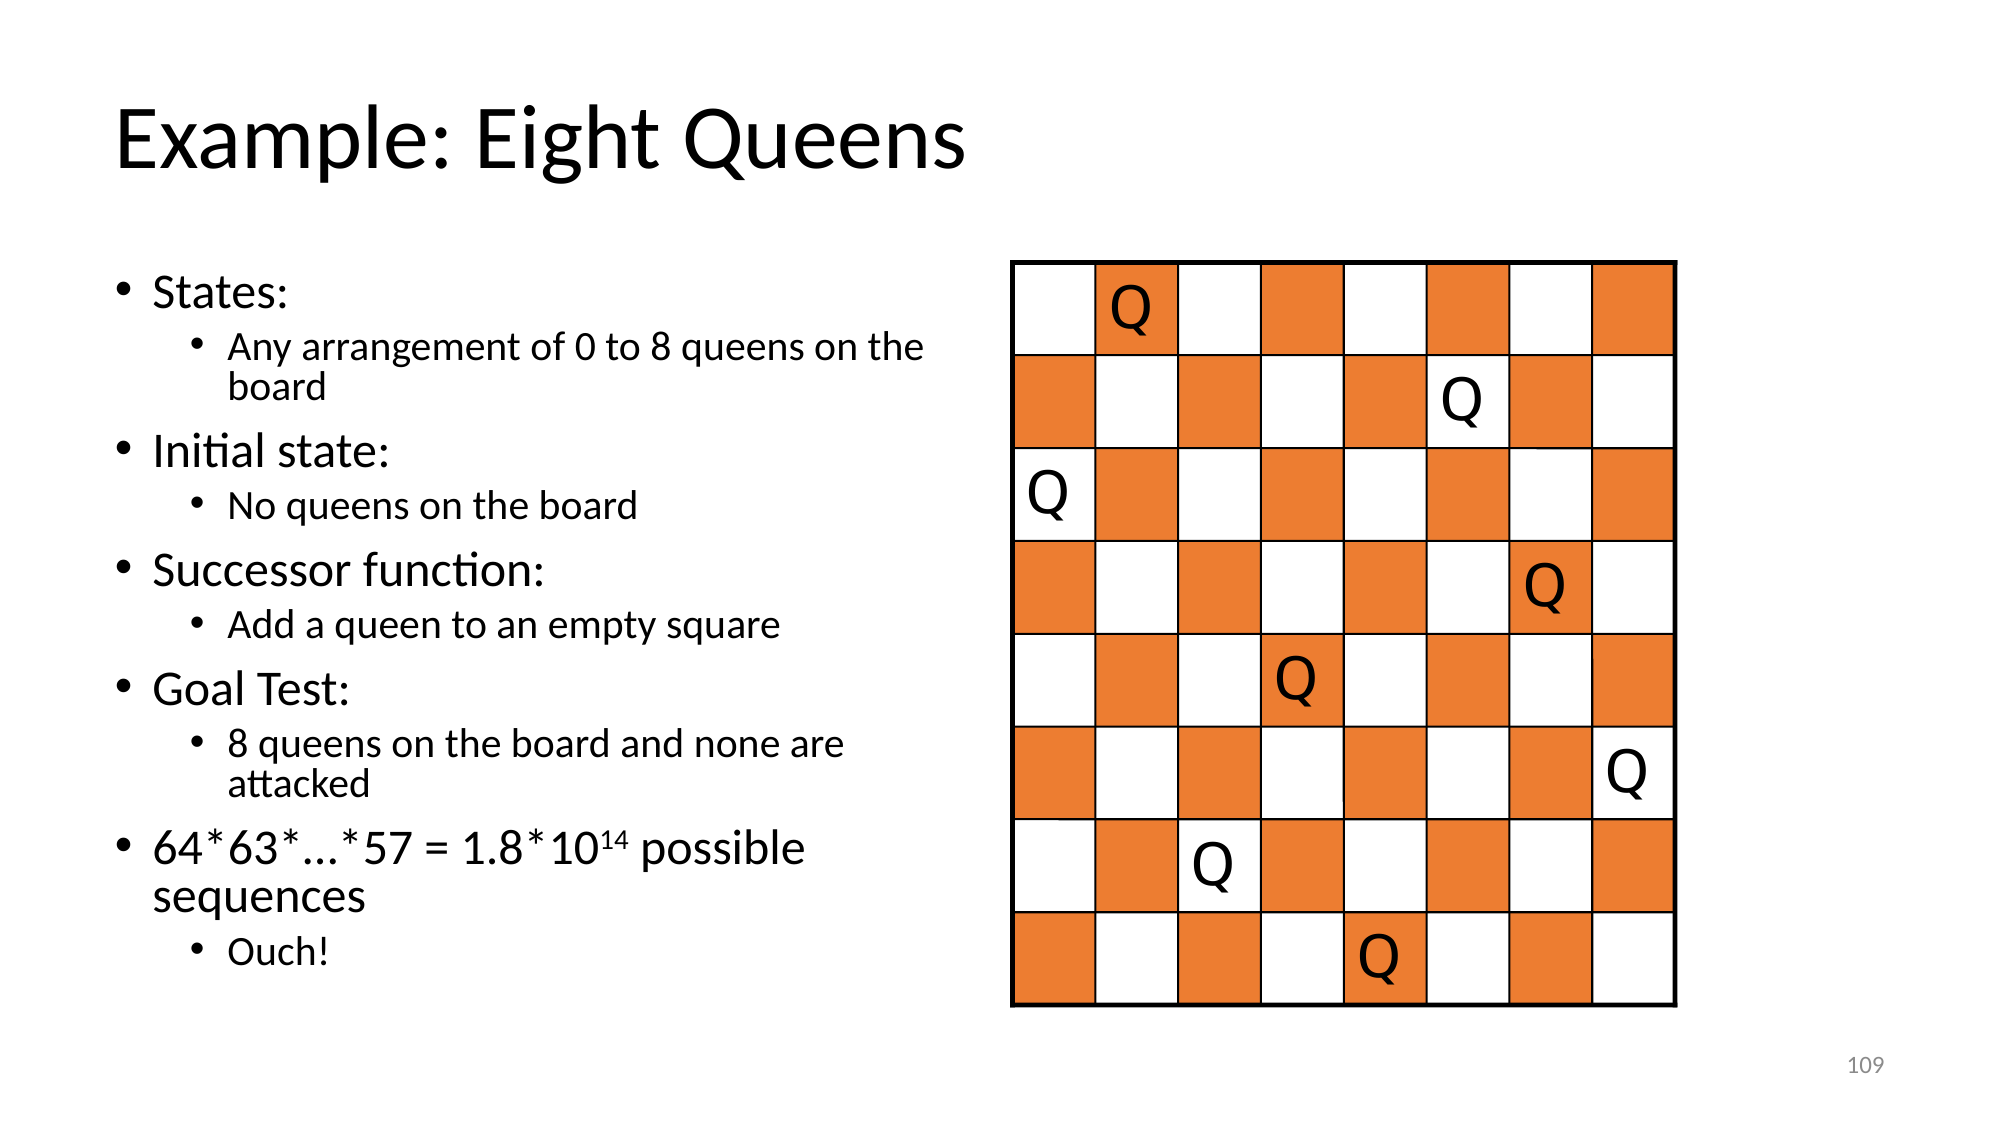

# Example: Eight Queens
States:
Any arrangement of 0 to 8 queens on the board
Initial state:
No queens on the board
Successor function:
Add a queen to an empty square
Goal Test:
8 queens on the board and none are attacked
64*63*…*57 = 1.8*1014 possible sequences
Ouch!

Q

Q

Q

Q

Q

Q

Q

Q

109